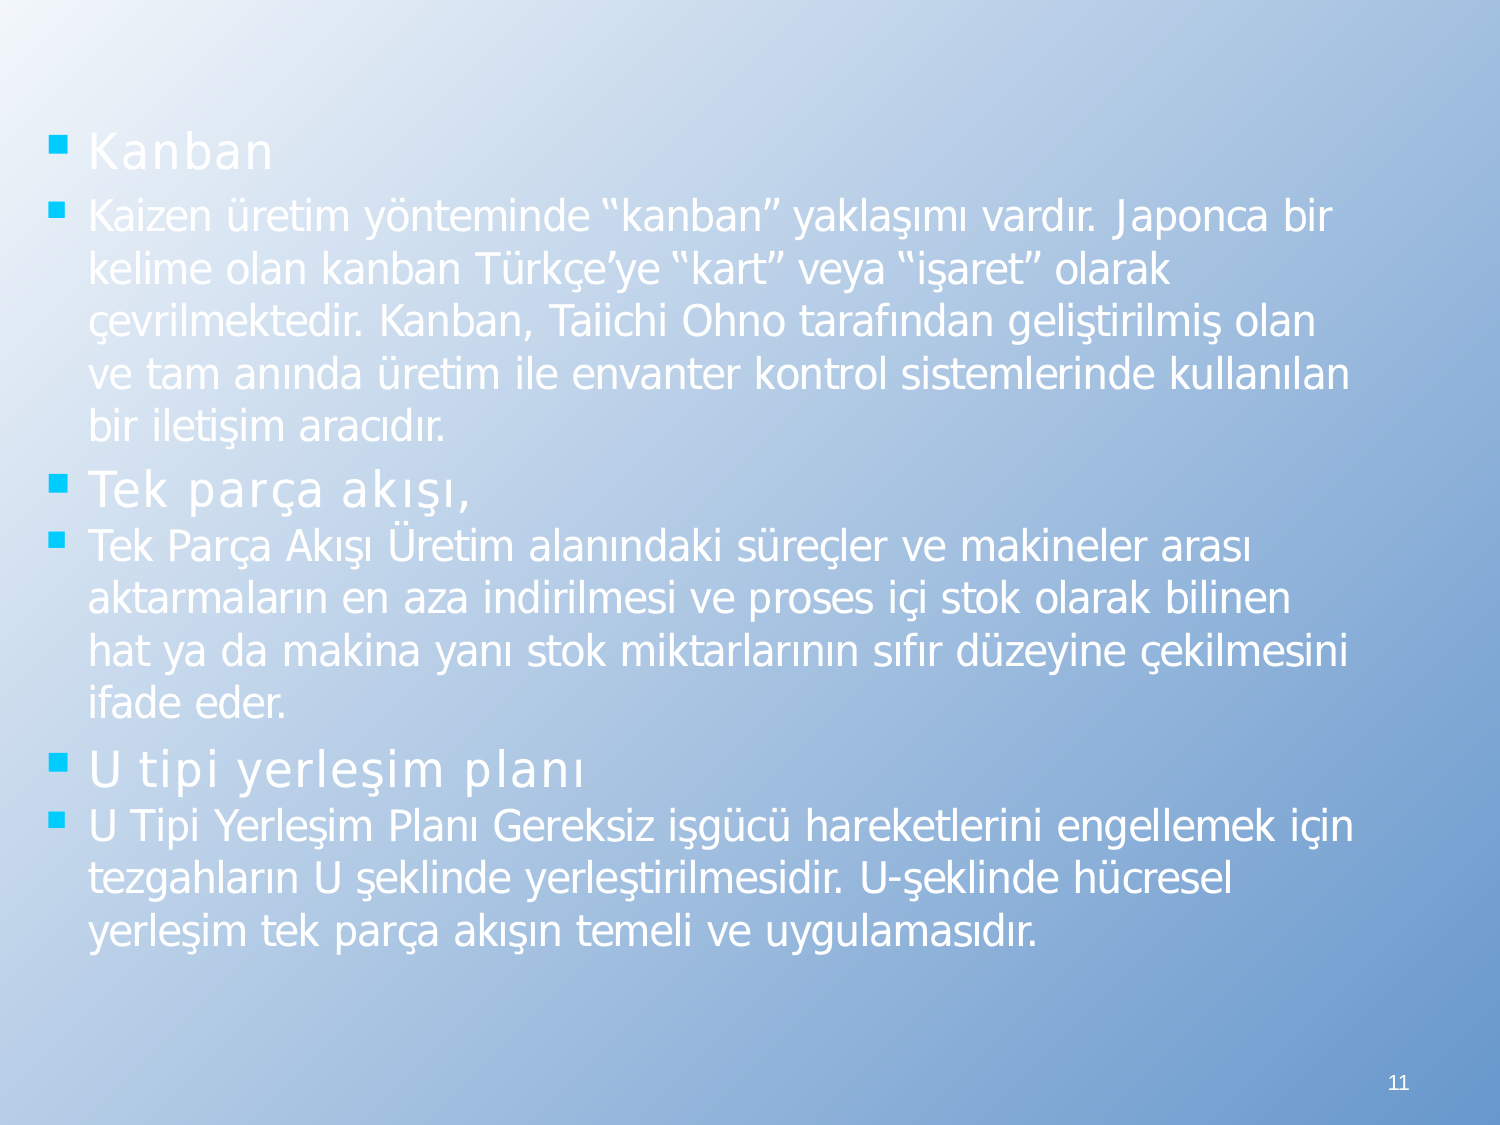

Kanban
Kaizen üretim yönteminde “kanban” yaklaşımı vardır. Japonca bir kelime olan kanban Türkçe’ye “kart” veya “işaret” olarak çevrilmektedir. Kanban, Taiichi Ohno tarafından geliştirilmiş olan ve tam anında üretim ile envanter kontrol sistemlerinde kullanılan bir iletişim aracıdır.
Tek parça akışı,
Tek Parça Akışı Üretim alanındaki süreçler ve makineler arası aktarmaların en aza indirilmesi ve proses içi stok olarak bilinen hat ya da makina yanı stok miktarlarının sıfır düzeyine çekilmesini ifade eder.
U tipi yerleşim planı
U Tipi Yerleşim Planı Gereksiz işgücü hareketlerini engellemek için tezgahların U şeklinde yerleştirilmesidir. U-şeklinde hücresel yerleşim tek parça akışın temeli ve uygulamasıdır.
11